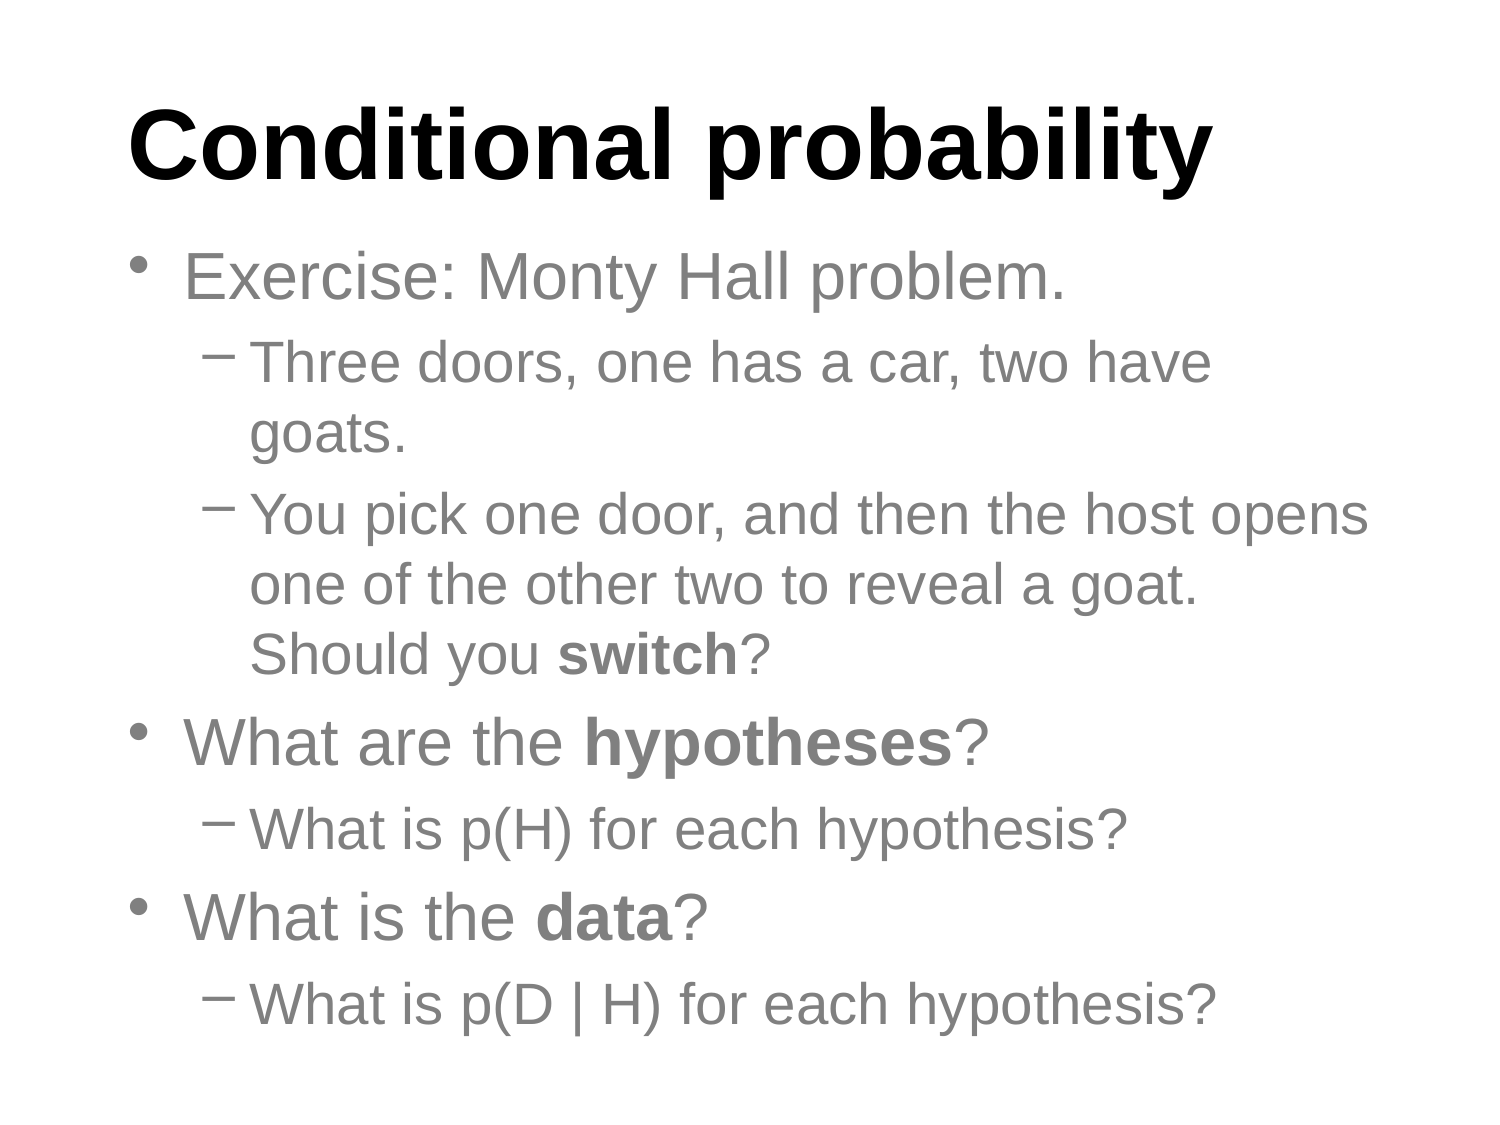

# Conditional probability
Exercise: Monty Hall problem.
Three doors, one has a car, two have goats.
You pick one door, and then the host opens one of the other two to reveal a goat.  Should you switch?
What are the hypotheses?
What is p(H) for each hypothesis?
What is the data?
What is p(D | H) for each hypothesis?
14